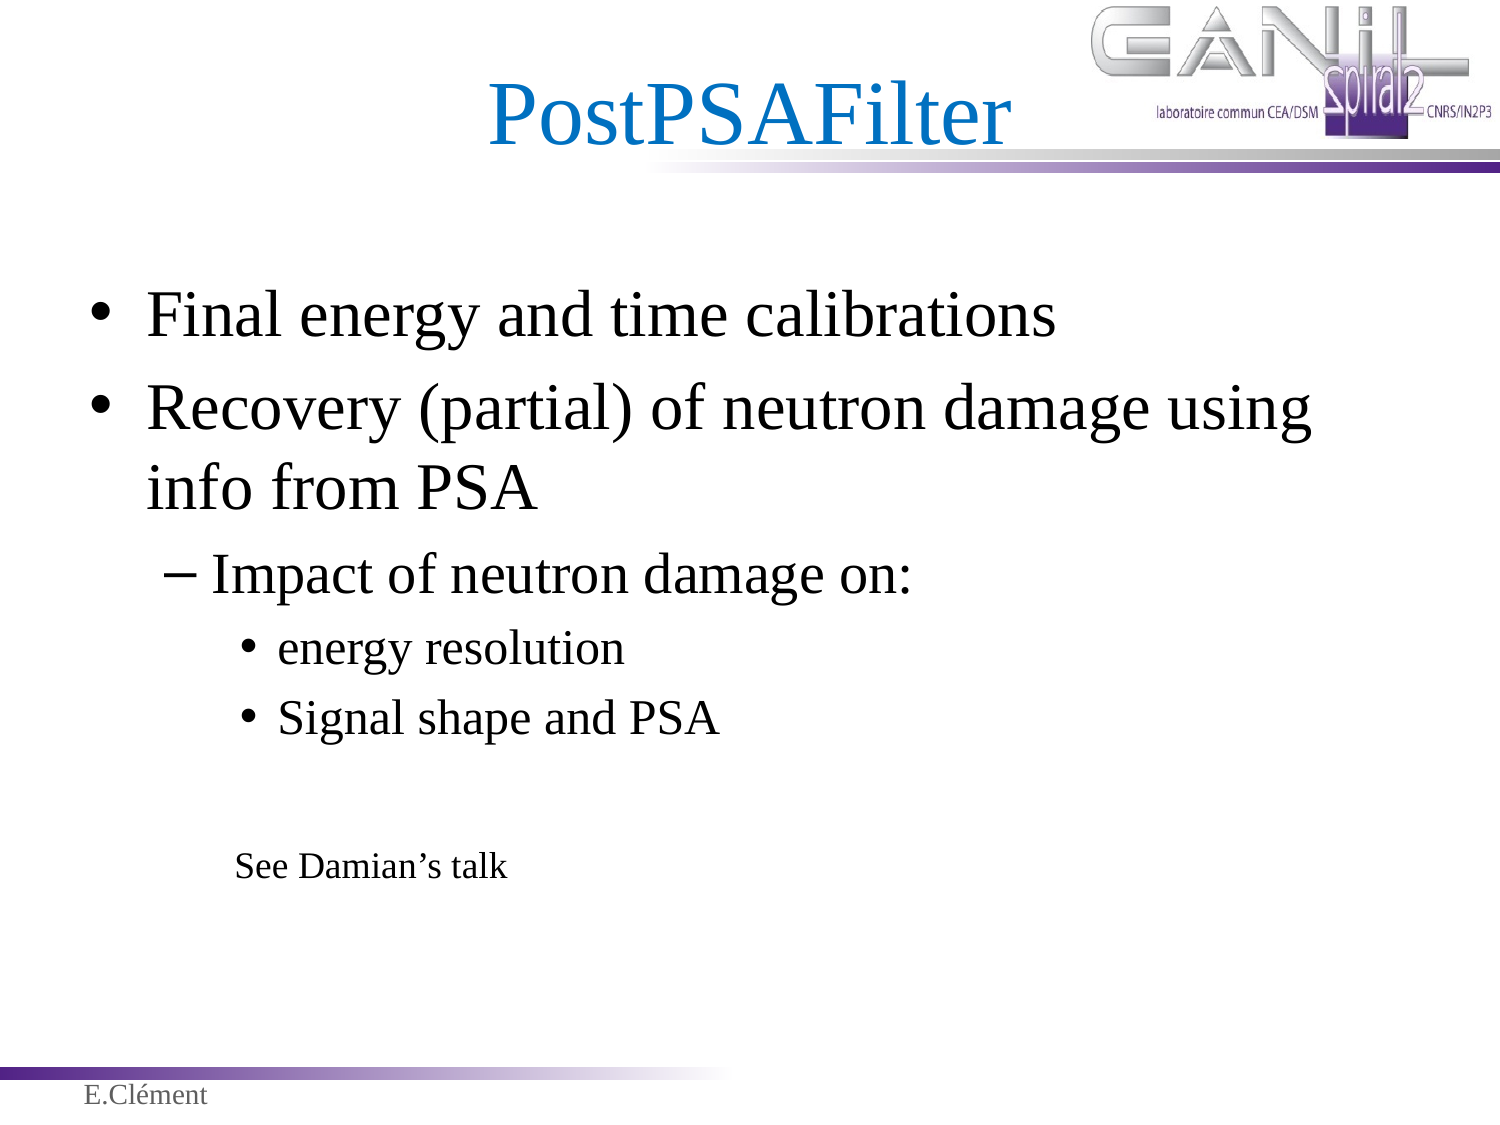

# PostPSAFilter
Final energy and time calibrations
Recovery (partial) of neutron damage using info from PSA
Impact of neutron damage on:
energy resolution
Signal shape and PSA
See Damian’s talk